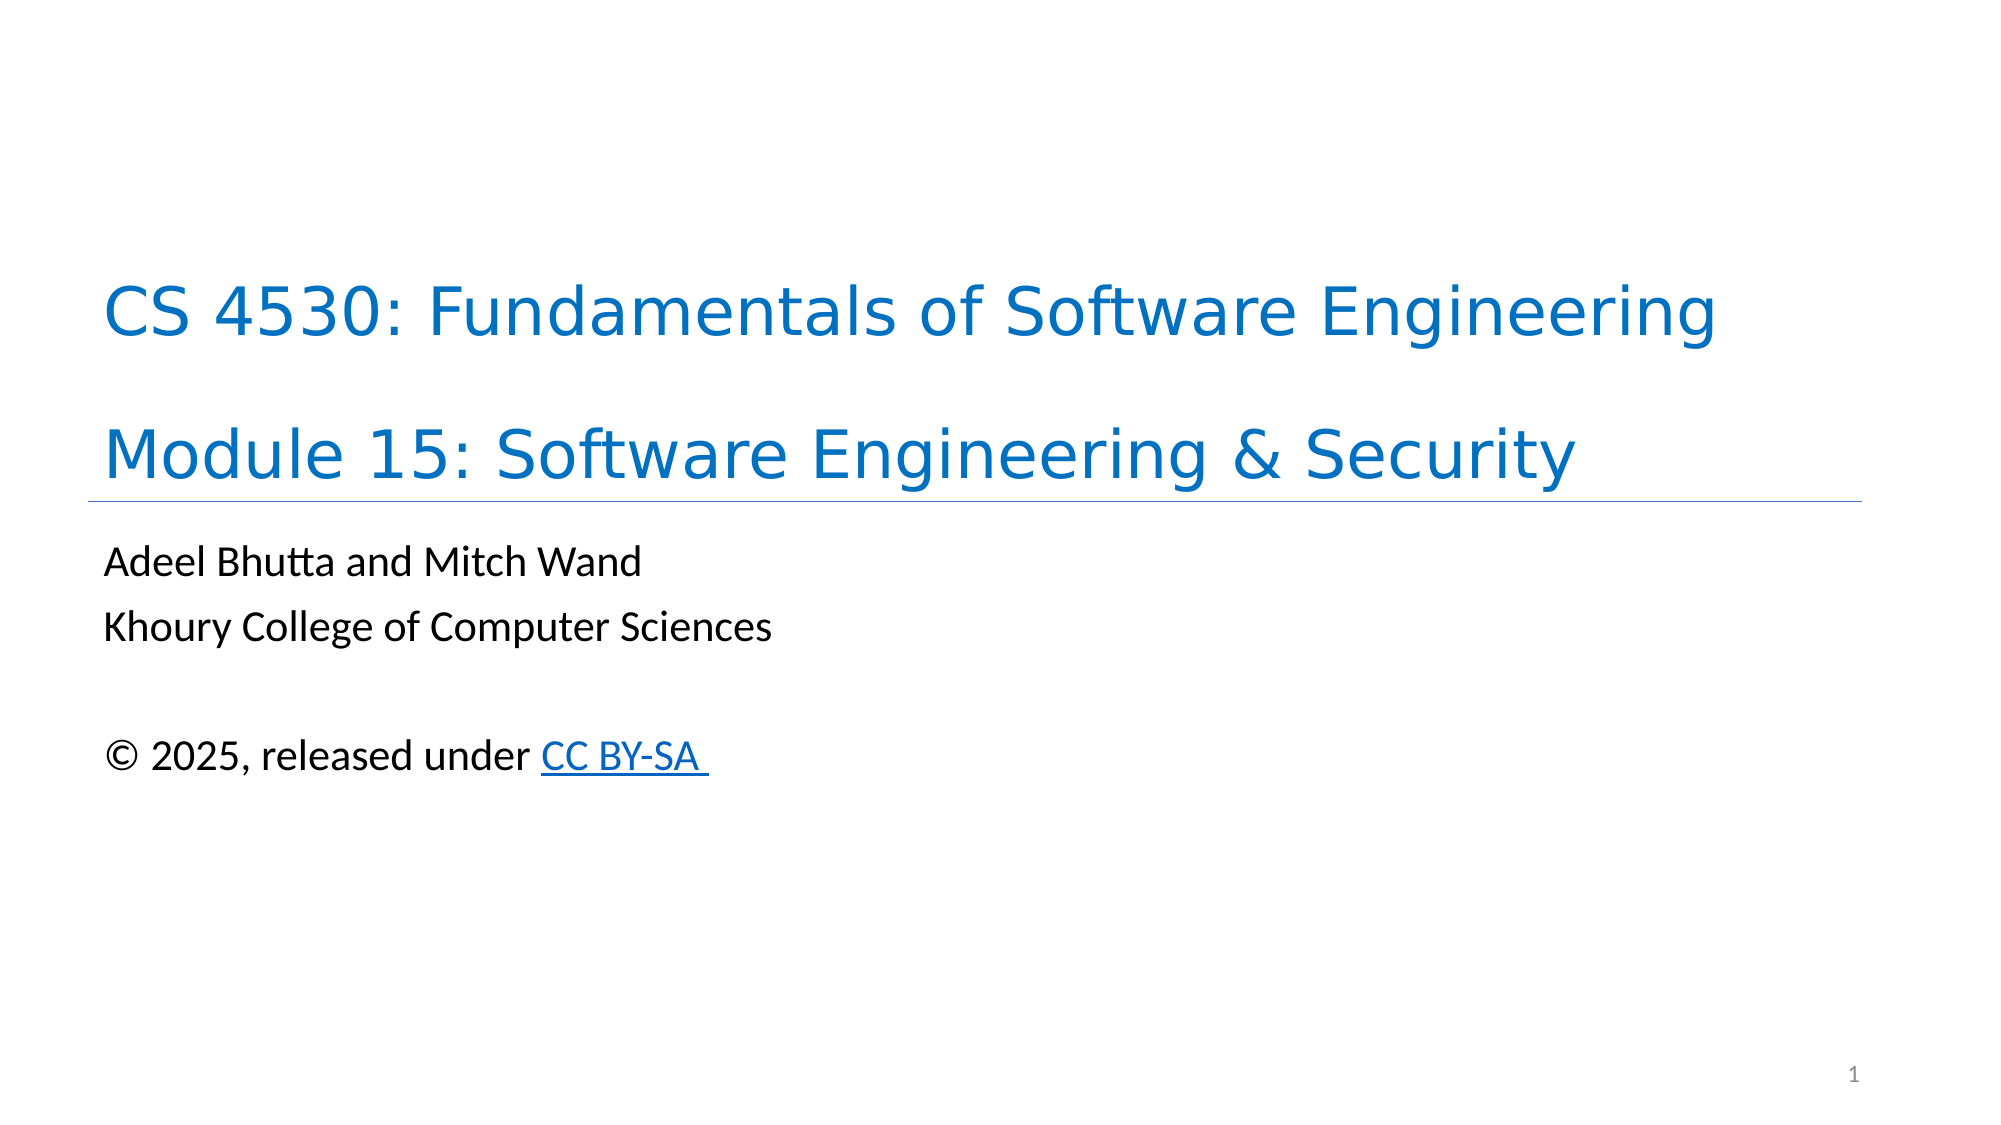

# CS 4530: Fundamentals of Software Engineering

Module 15: Software Engineering & Security
Adeel Bhutta and Mitch Wand
Khoury College of Computer Sciences

© 2025, released under CC BY-SA
1